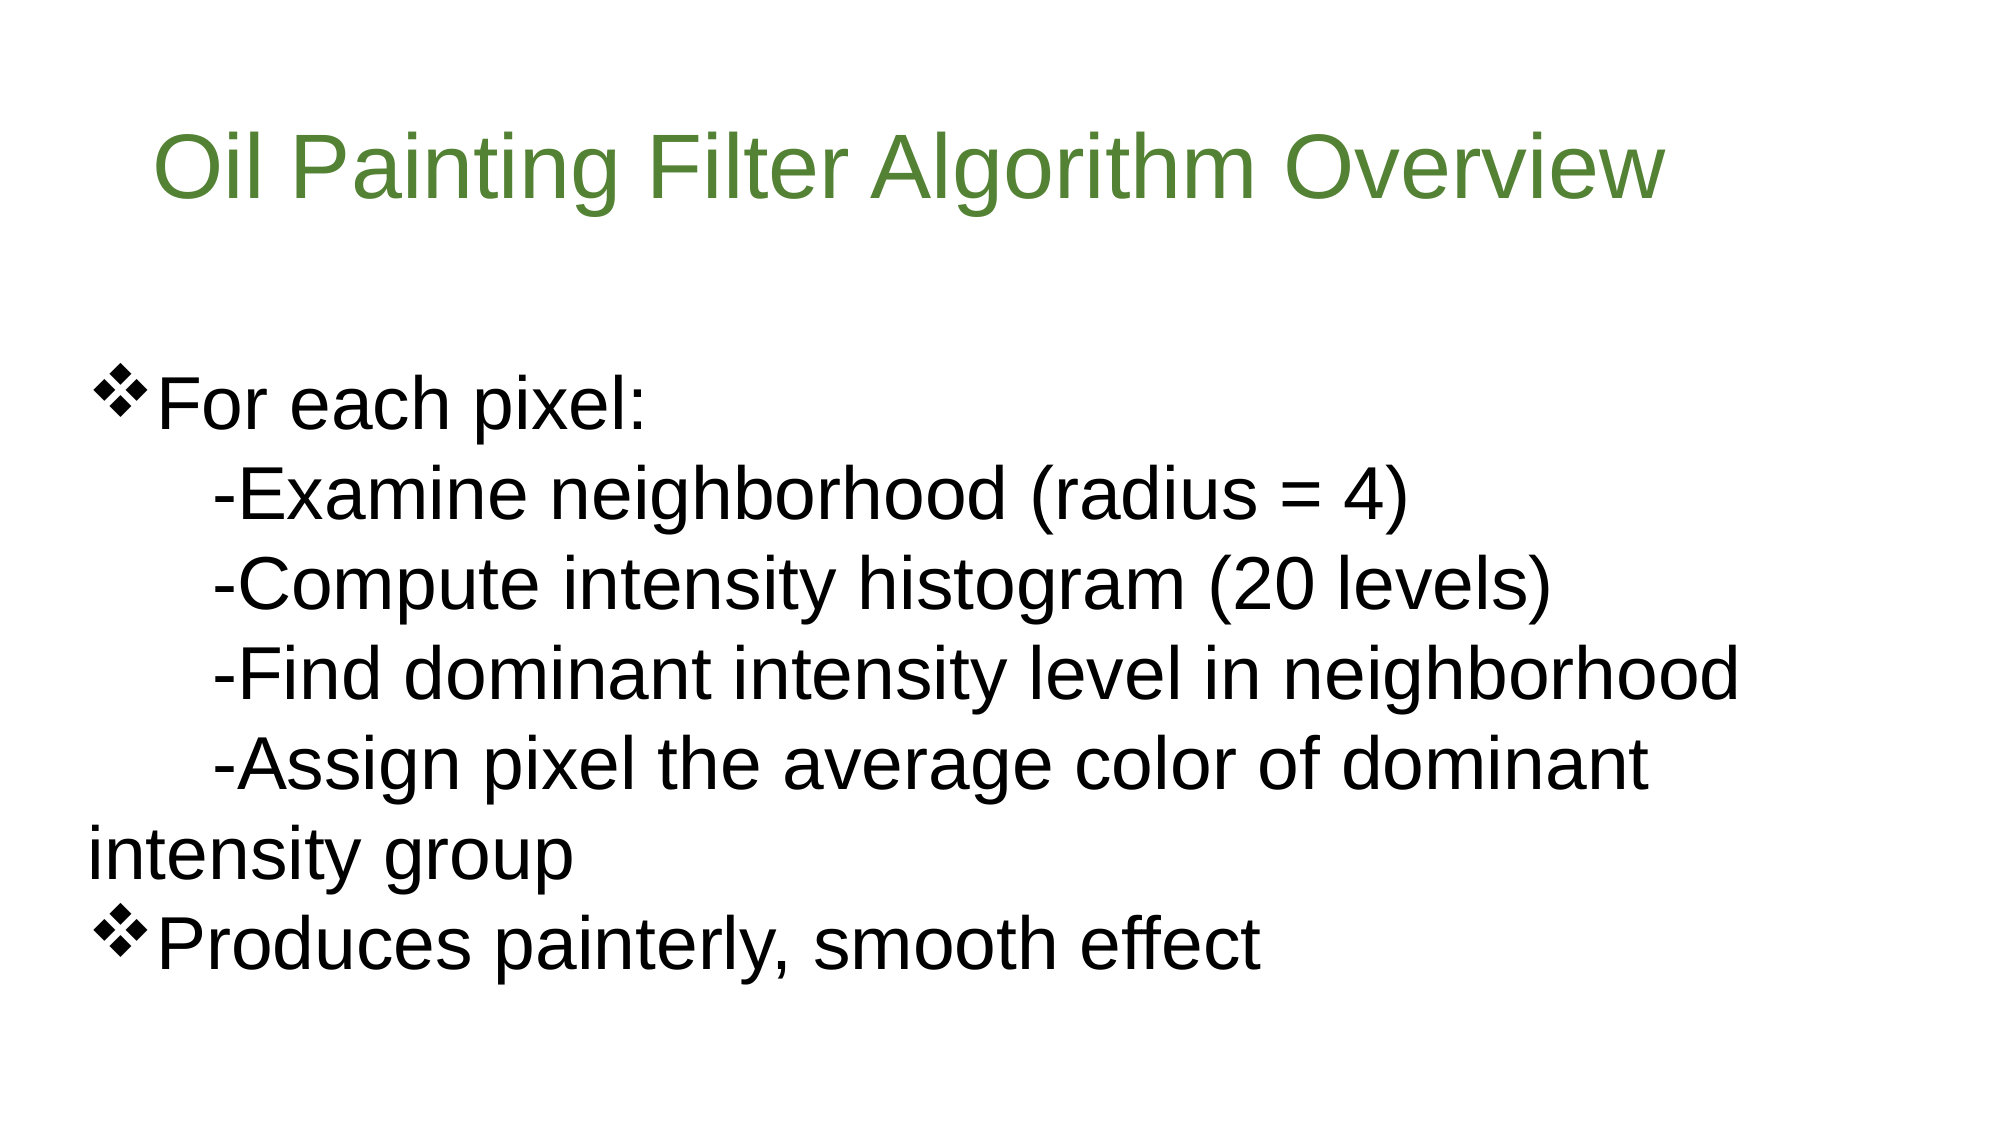

# Oil Painting Filter Algorithm Overview
For each pixel:
      -Examine neighborhood (radius = 4)
      -Compute intensity histogram (20 levels)
      -Find dominant intensity level in neighborhood
      -Assign pixel the average color of dominant intensity group
Produces painterly, smooth effect